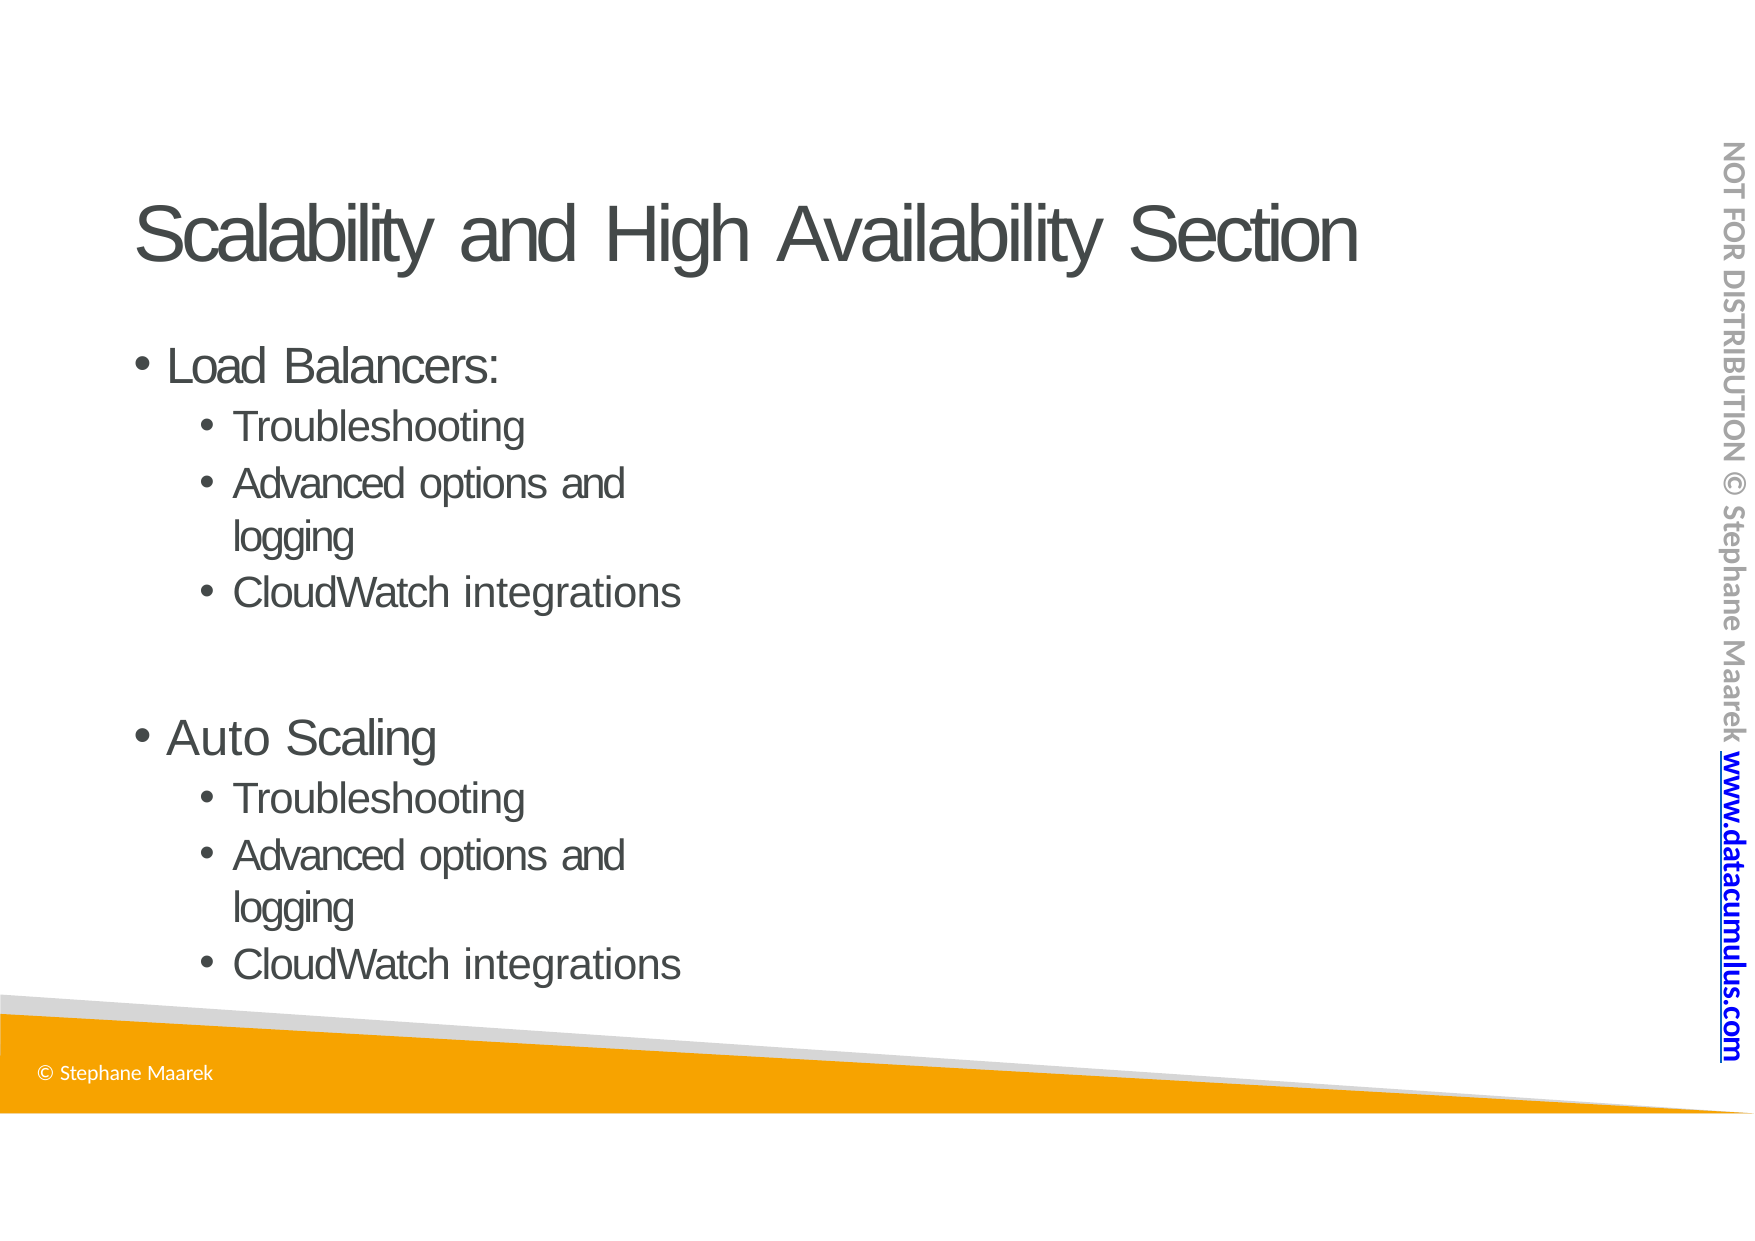

NOT FOR DISTRIBUTION © Stephane Maarek www.datacumulus.com
# Scalability and High Availability Section
Load Balancers:
Troubleshooting
Advanced options and logging
CloudWatch integrations

Auto Scaling
Troubleshooting
Advanced options and logging
CloudWatch integrations
© Stephane Maarek